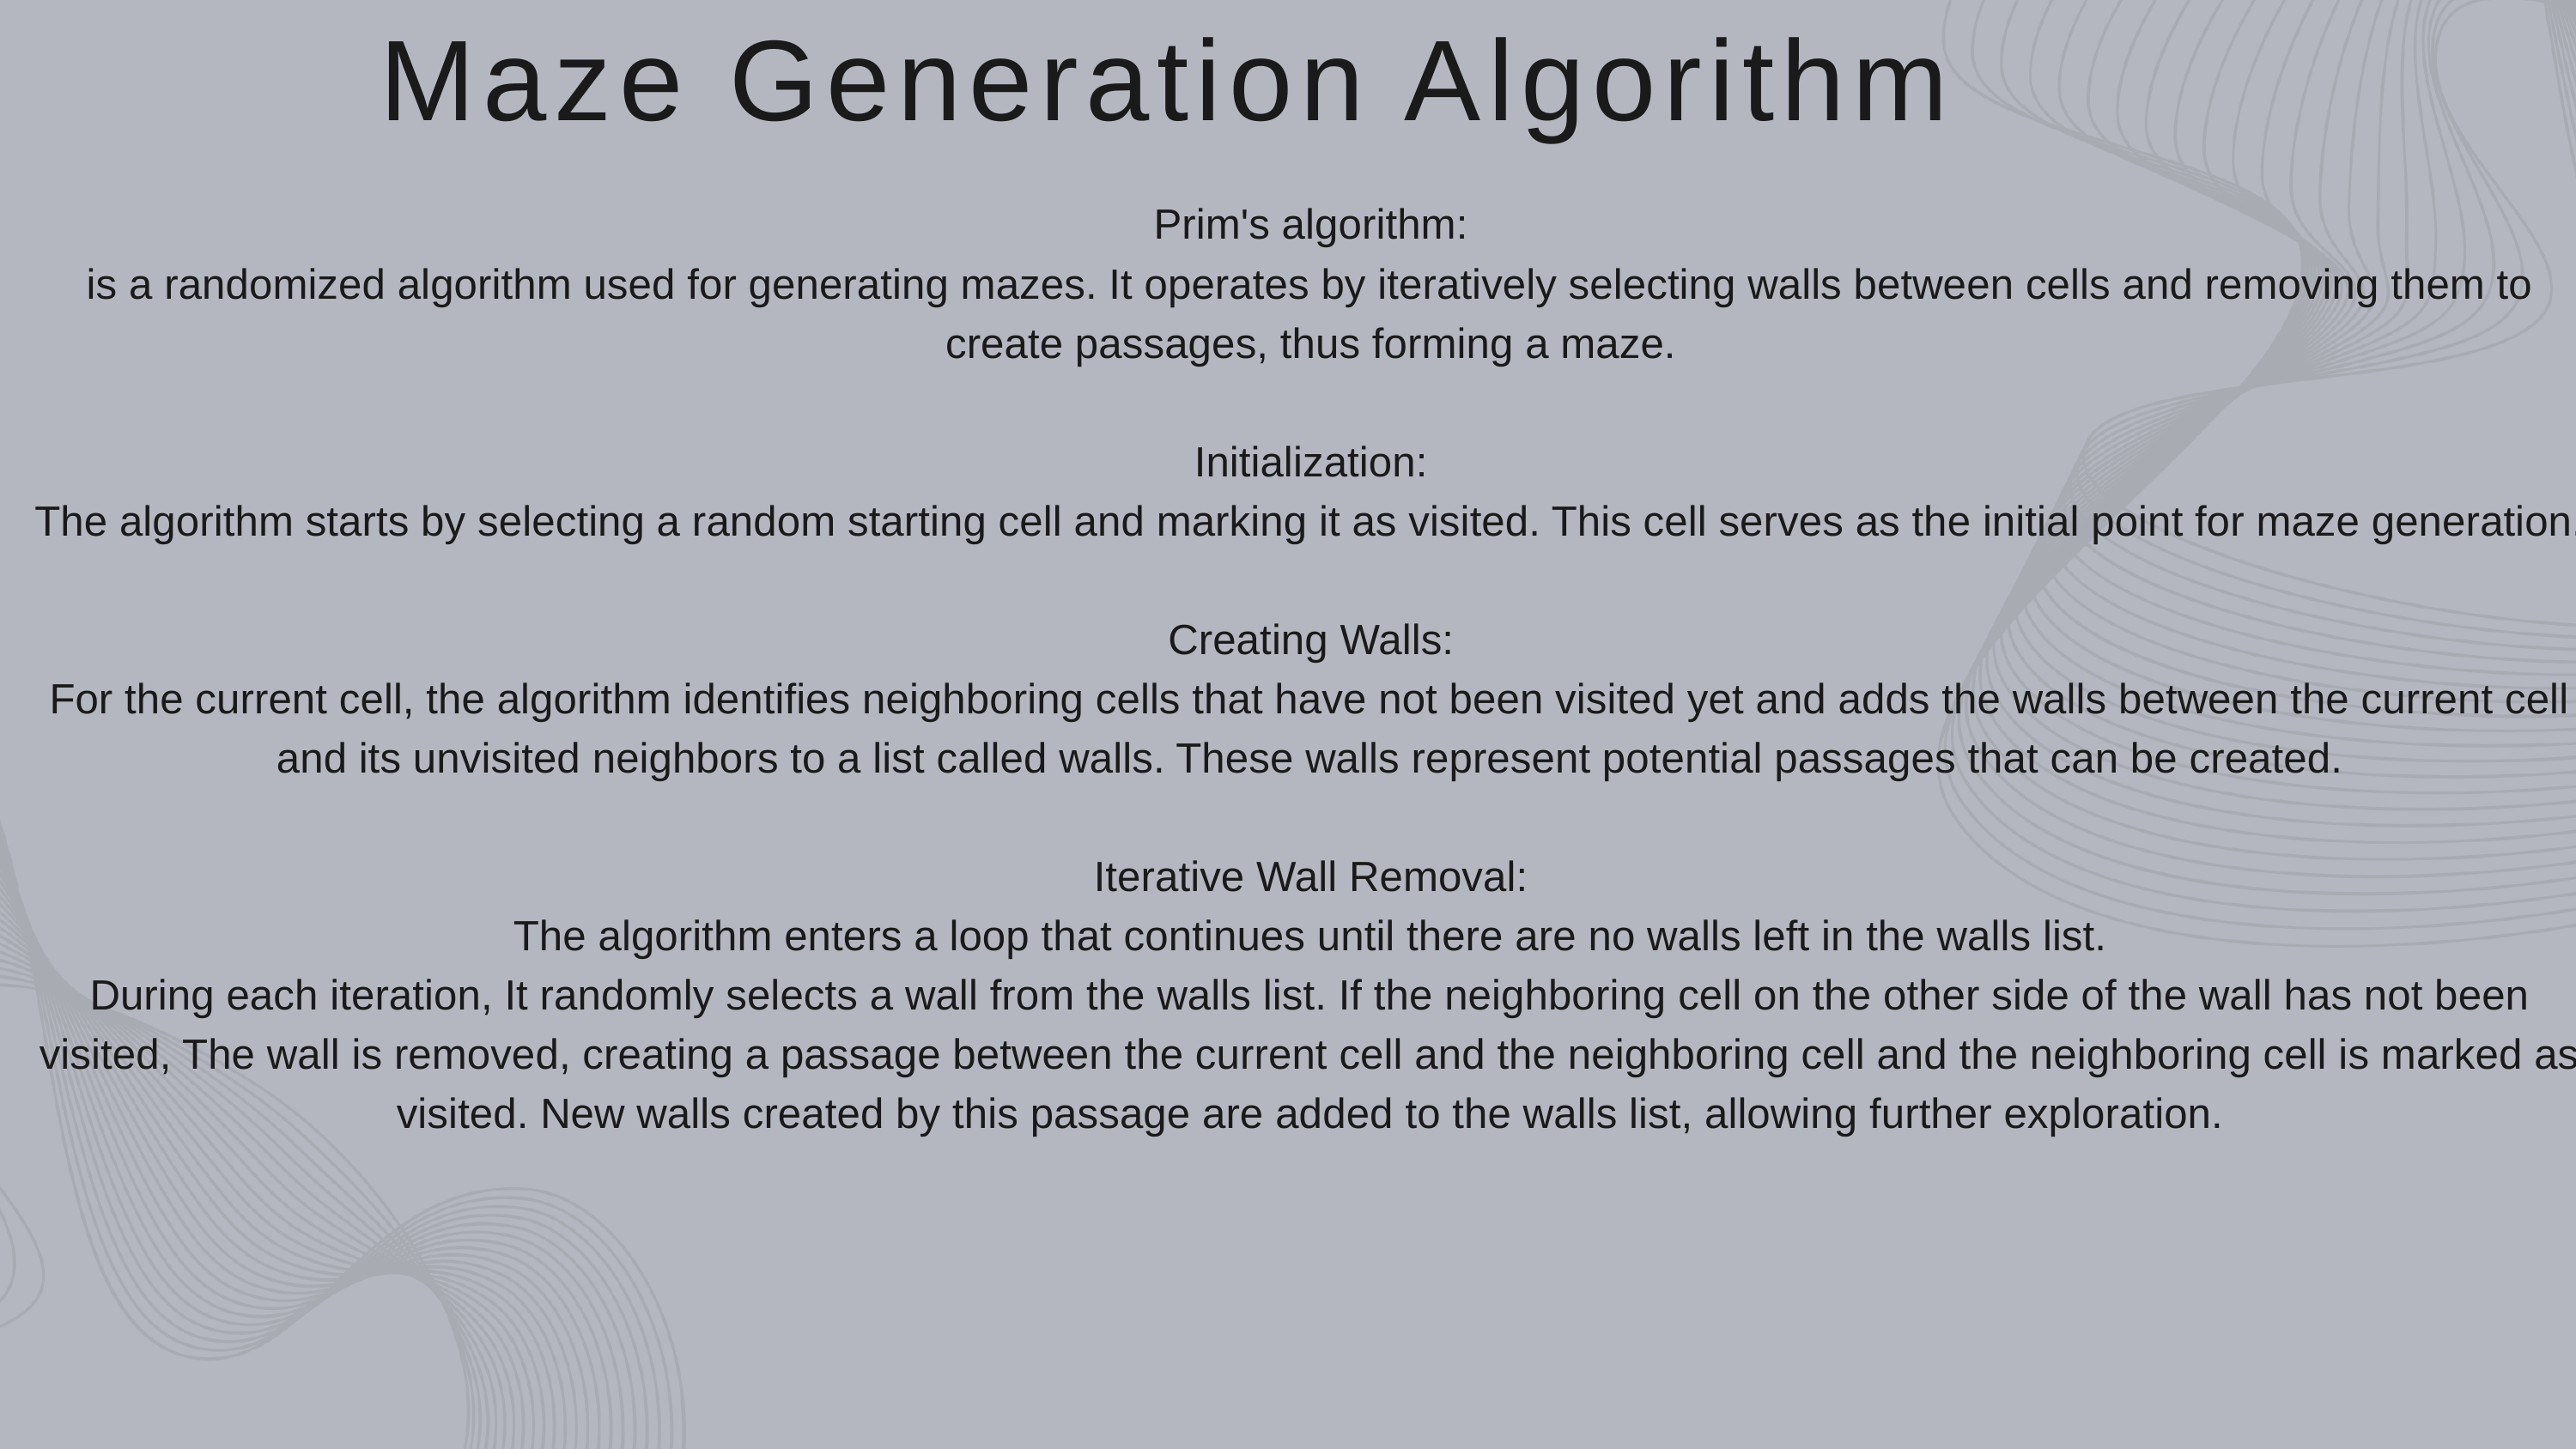

Maze Generation Algorithm
Prim's algorithm:
is a randomized algorithm used for generating mazes. It operates by iteratively selecting walls between cells and removing them to create passages, thus forming a maze.

Initialization:
The algorithm starts by selecting a random starting cell and marking it as visited. This cell serves as the initial point for maze generation.

Creating Walls:
For the current cell, the algorithm identifies neighboring cells that have not been visited yet and adds the walls between the current cell and its unvisited neighbors to a list called walls. These walls represent potential passages that can be created.

Iterative Wall Removal:
The algorithm enters a loop that continues until there are no walls left in the walls list.
During each iteration, It randomly selects a wall from the walls list. If the neighboring cell on the other side of the wall has not been visited, The wall is removed, creating a passage between the current cell and the neighboring cell and the neighboring cell is marked as visited. New walls created by this passage are added to the walls list, allowing further exploration.